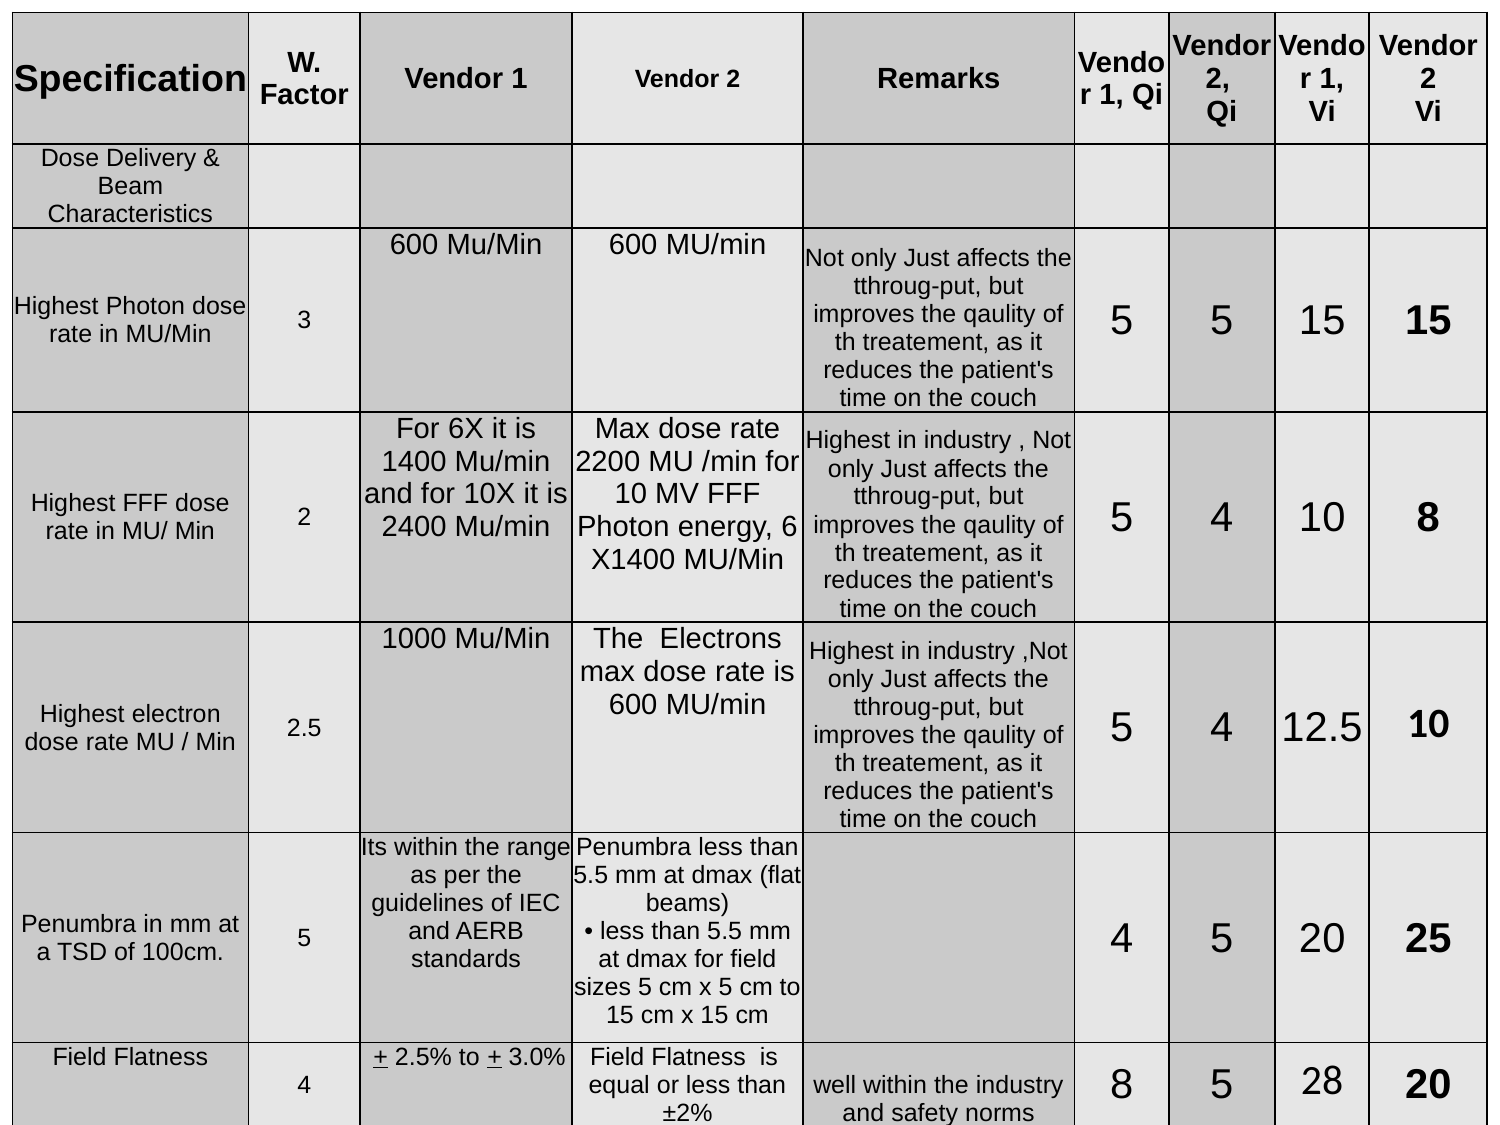

| Specification | W. Factor | Vendor 1 | Vendor 2 | Remarks | Vendor 1, Qi | Vendor 2, Qi | Vendor 1, Vi | Vendor 2 Vi |
| --- | --- | --- | --- | --- | --- | --- | --- | --- |
| Dose Delivery & Beam Characteristics |  |  |  |  |  |  |  |  |
| Highest Photon dose rate in MU/Min | 3 | 600 Mu/Min | 600 MU/min | Not only Just affects the tthroug-put, but improves the qaulity of th treatement, as it reduces the patient's time on the couch | 5 | 5 | 15 | 15 |
| Highest FFF dose rate in MU/ Min | 2 | For 6X it is 1400 Mu/min and for 10X it is 2400 Mu/min | Max dose rate 2200 MU /min for 10 MV FFF Photon energy, 6 X1400 MU/Min | Highest in industry , Not only Just affects the tthroug-put, but improves the qaulity of th treatement, as it reduces the patient's time on the couch | 5 | 4 | 10 | 8 |
| Highest electron dose rate MU / Min | 2.5 | 1000 Mu/Min | The Electrons max dose rate is 600 MU/min | Highest in industry ,Not only Just affects the tthroug-put, but improves the qaulity of th treatement, as it reduces the patient's time on the couch | 5 | 4 | 12.5 | 10 |
| Penumbra in mm at a TSD of 100cm. | 5 | Its within the range as per the guidelines of IEC and AERB standards | Penumbra less than 5.5 mm at dmax (flat beams) • less than 5.5 mm at dmax for field sizes 5 cm x 5 cm to 15 cm x 15 cm |  | 4 | 5 | 20 | 25 |
| Field Flatness | 4 | + 2.5% to + 3.0% | Field Flatness is equal or less than ±2% | well within the industry and safety norms | 8 | 5 | 28 | 20 |
#
Excel sheet